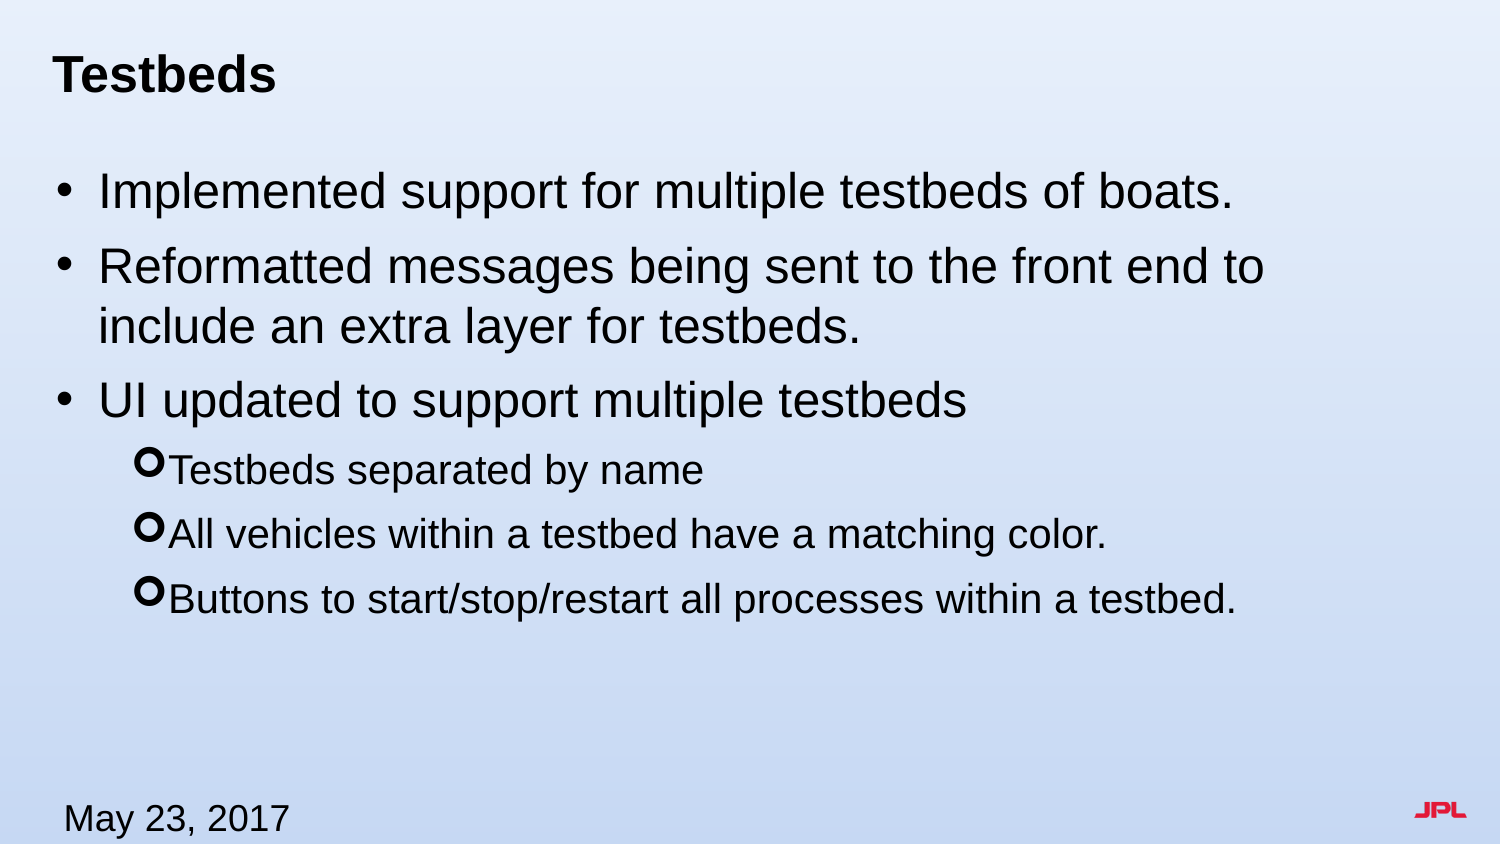

# Testbeds
Implemented support for multiple testbeds of boats.
Reformatted messages being sent to the front end to include an extra layer for testbeds.
UI updated to support multiple testbeds
Testbeds separated by name
All vehicles within a testbed have a matching color.
Buttons to start/stop/restart all processes within a testbed.
May 23, 2017
24